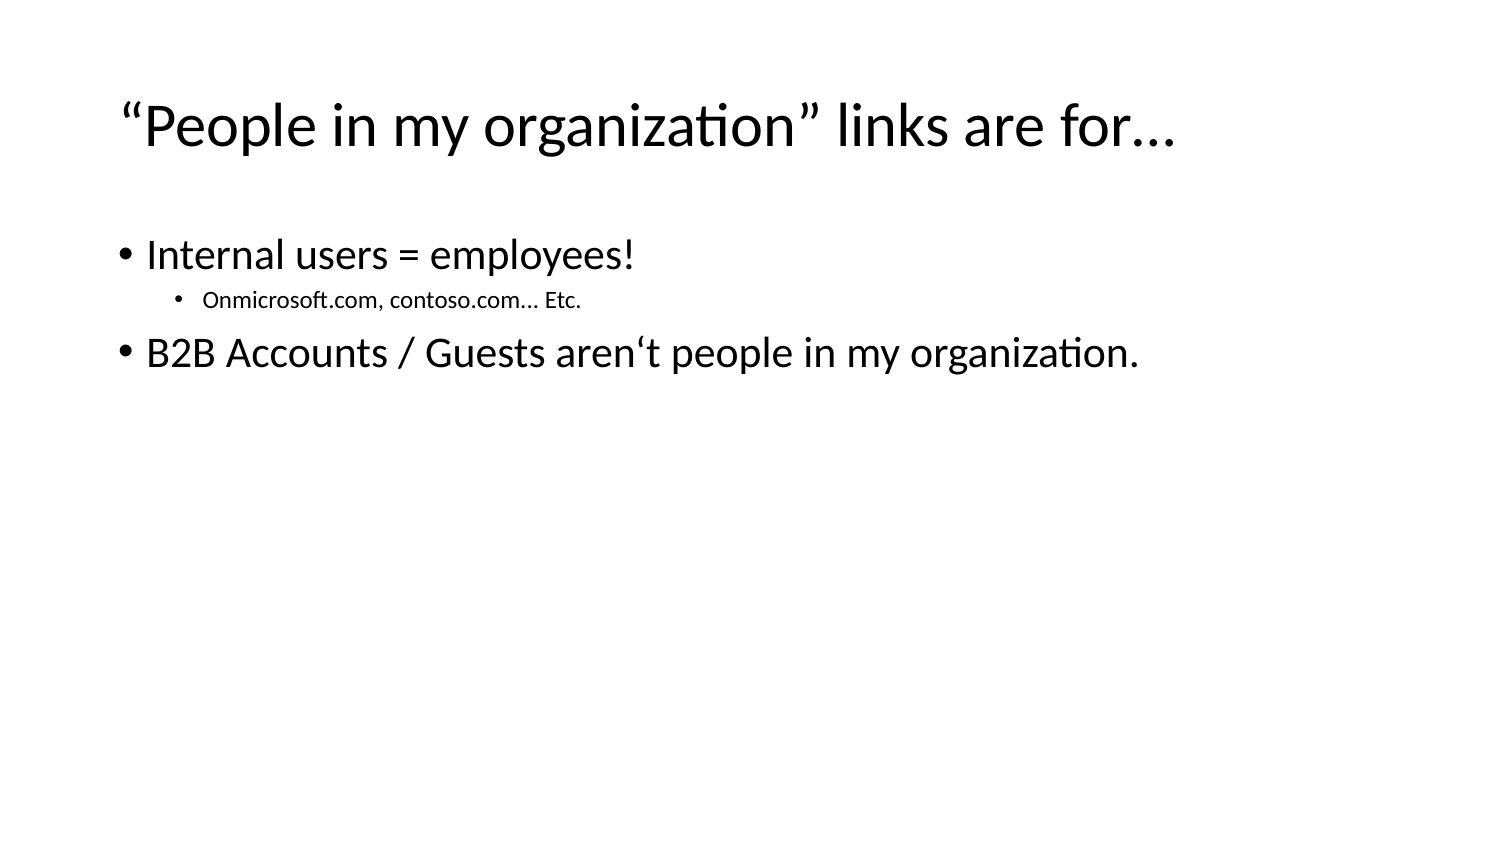

# “People in my organization” links are for…
Internal users = employees!
Onmicrosoft.com, contoso.com... Etc.
B2B Accounts / Guests aren‘t people in my organization.